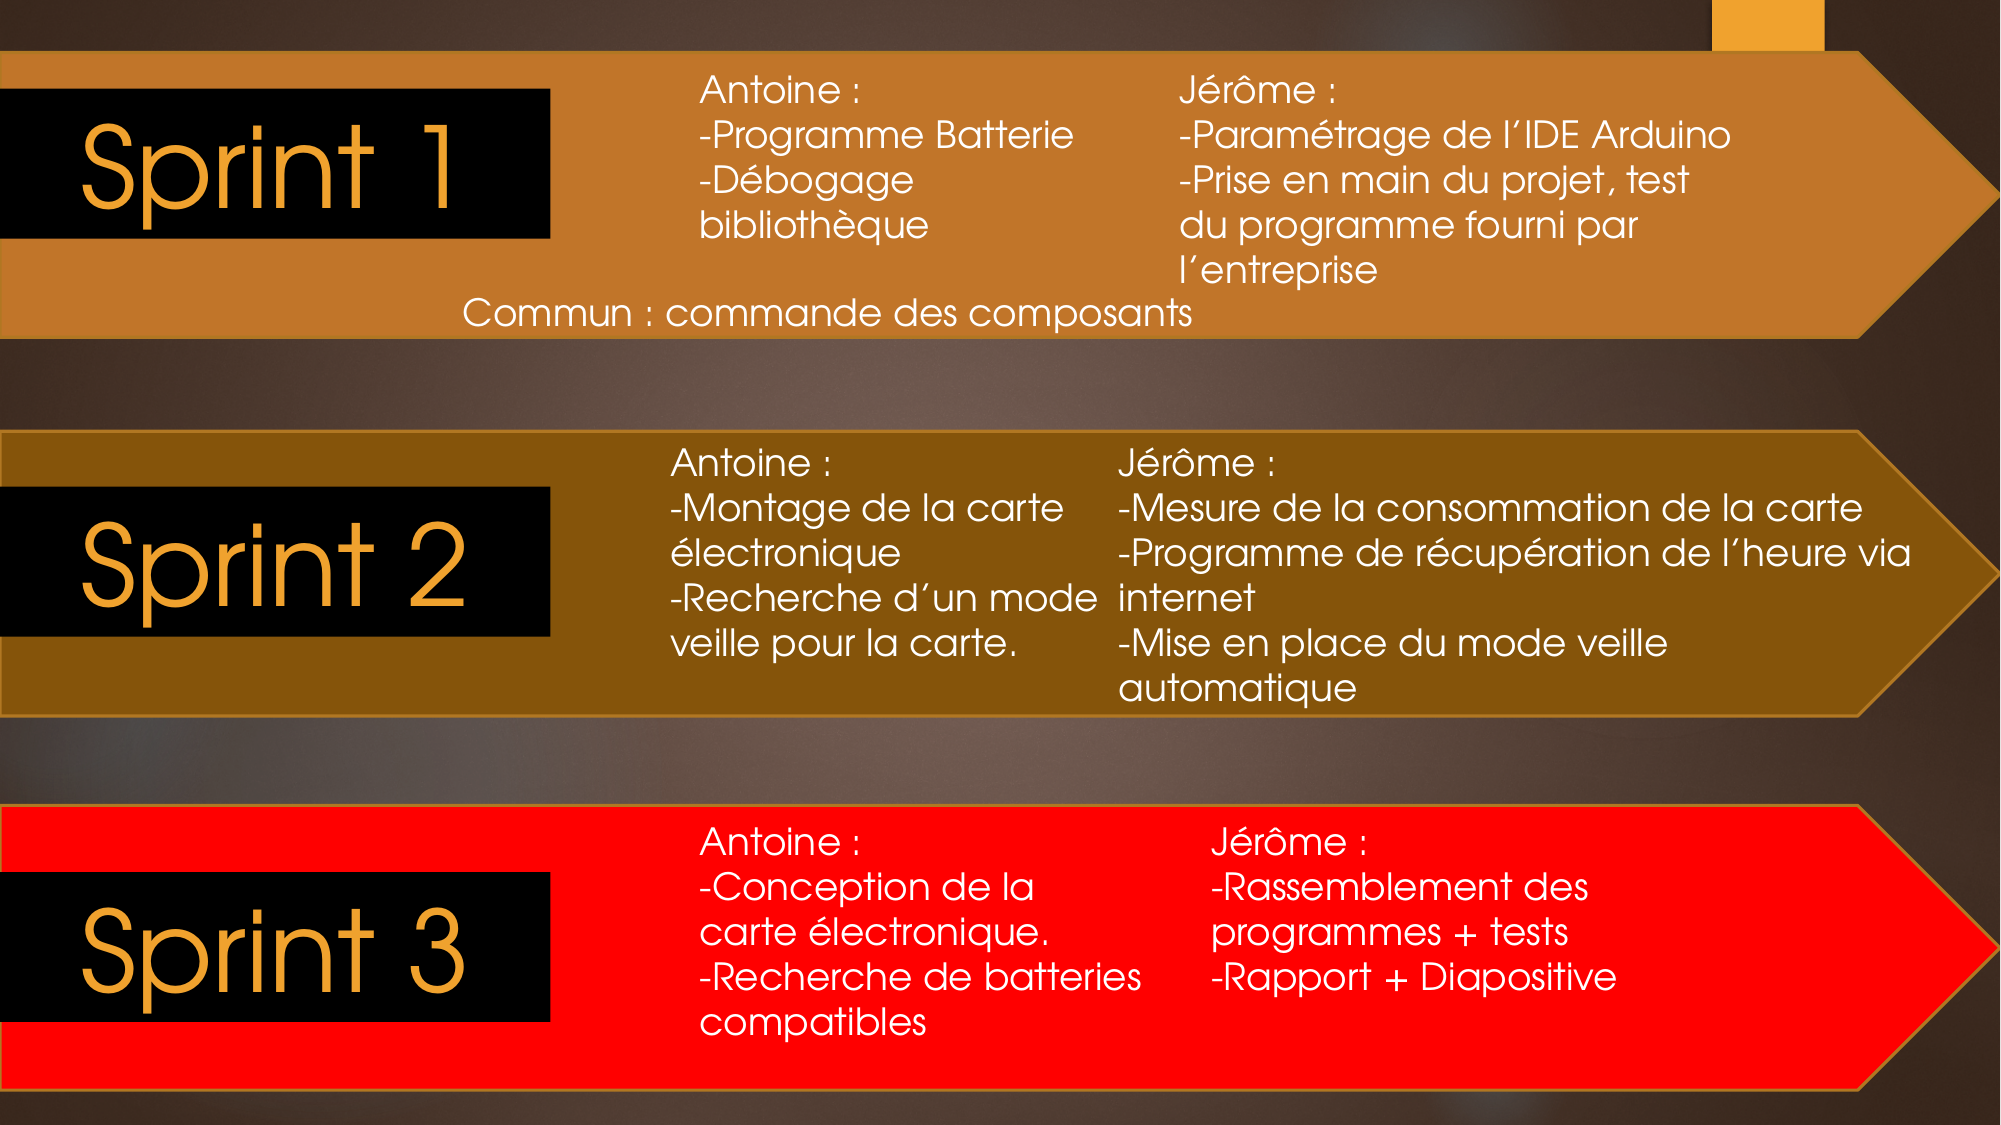

5

Antoine :
-Programme Batterie
-Débogage bibliothèque
Jérôme :
-Paramétrage de l’IDE Arduino
-Prise en main du projet, test du programme fourni par l’entreprise
Sprint 1
Commun : commande des composants

Antoine :
-Montage de la carte électronique
-Recherche d’un mode veille pour la carte.
Jérôme :
-Mesure de la consommation de la carte
-Programme de récupération de l’heure via internet
-Mise en place du mode veille automatique

Sprint 2

Jérôme :
-Rassemblement des programmes + tests
-Rapport + Diapositive
Antoine :
-Conception de la carte électronique.
-Recherche de batteries compatibles
Sprint 3